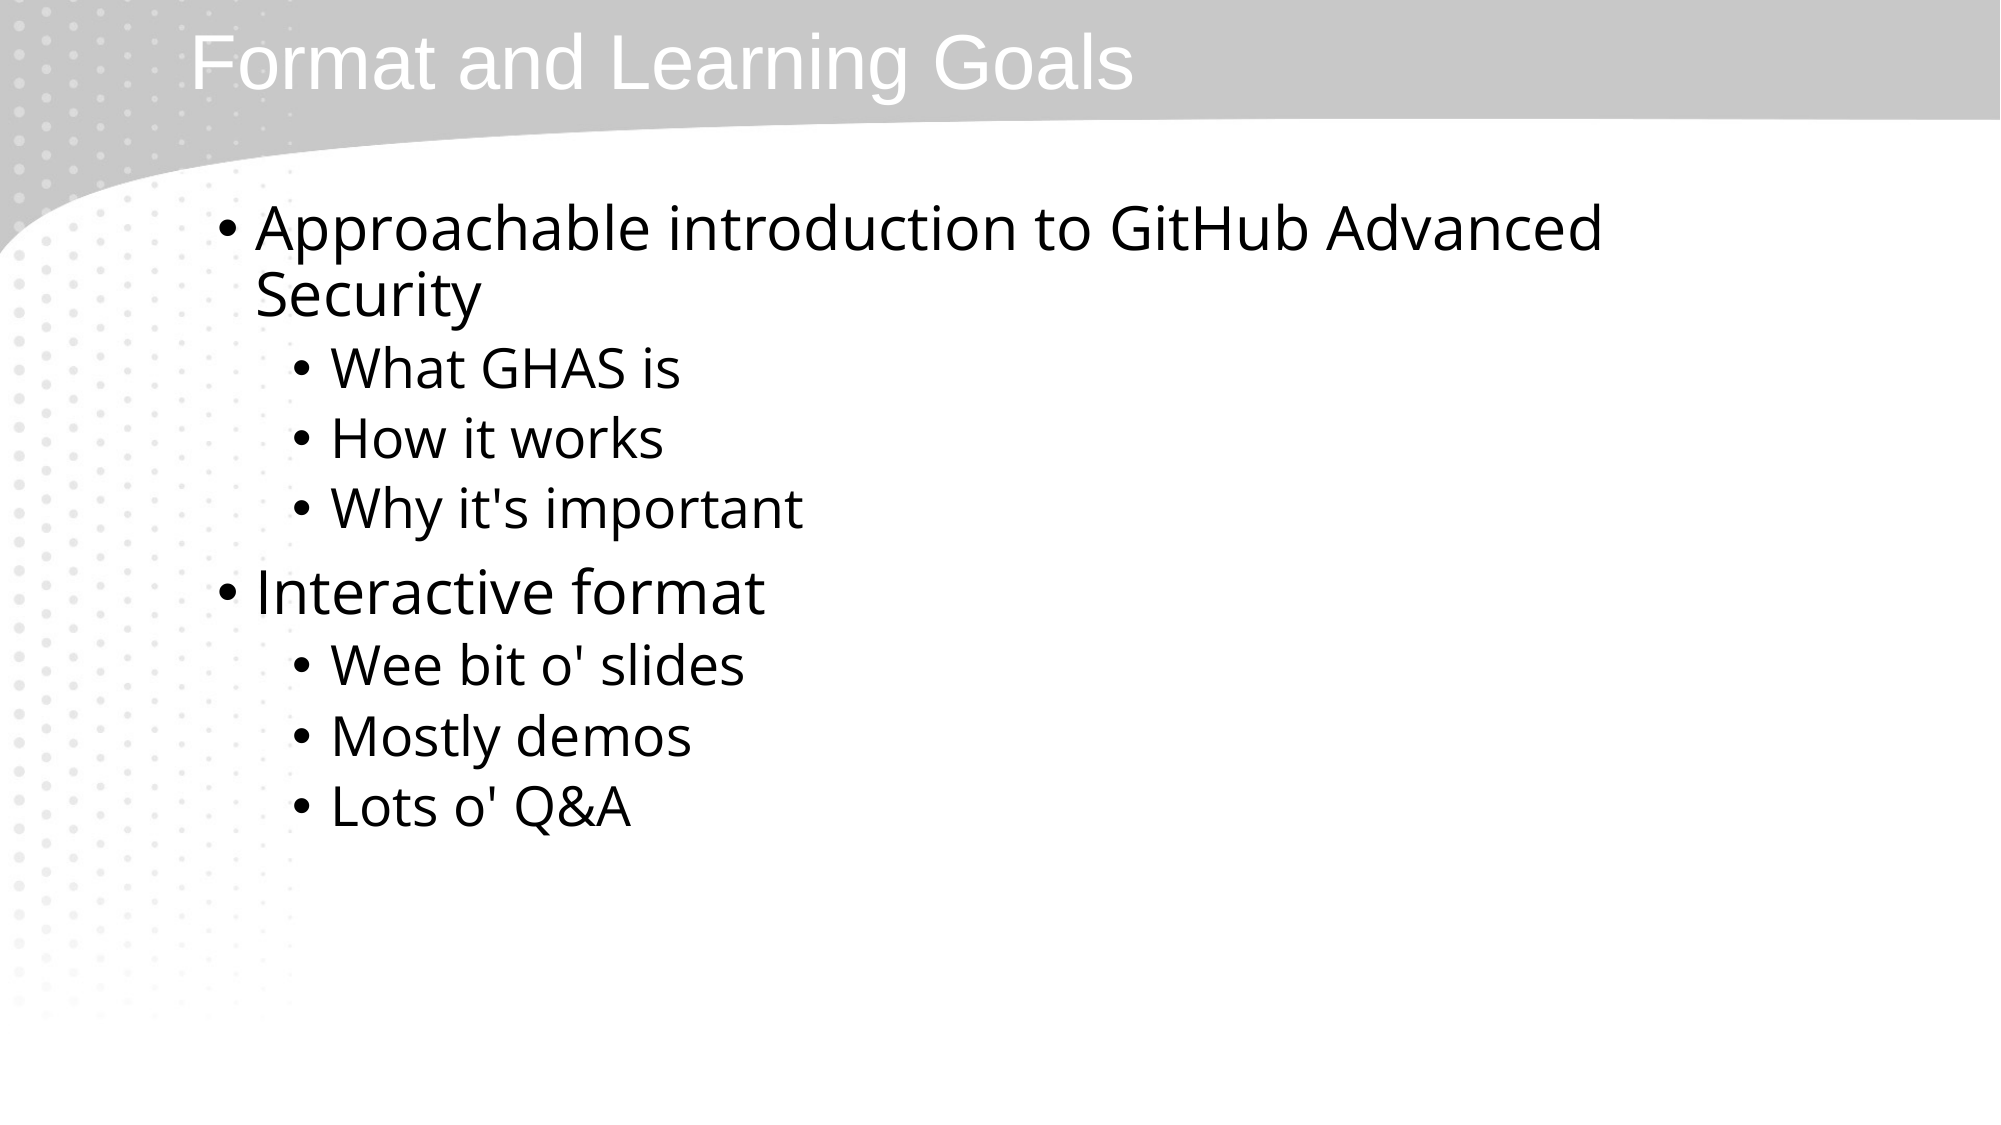

# Format and Learning Goals
Approachable introduction to GitHub Advanced Security
What GHAS is
How it works
Why it's important
Interactive format
Wee bit o' slides
Mostly demos
Lots o' Q&A